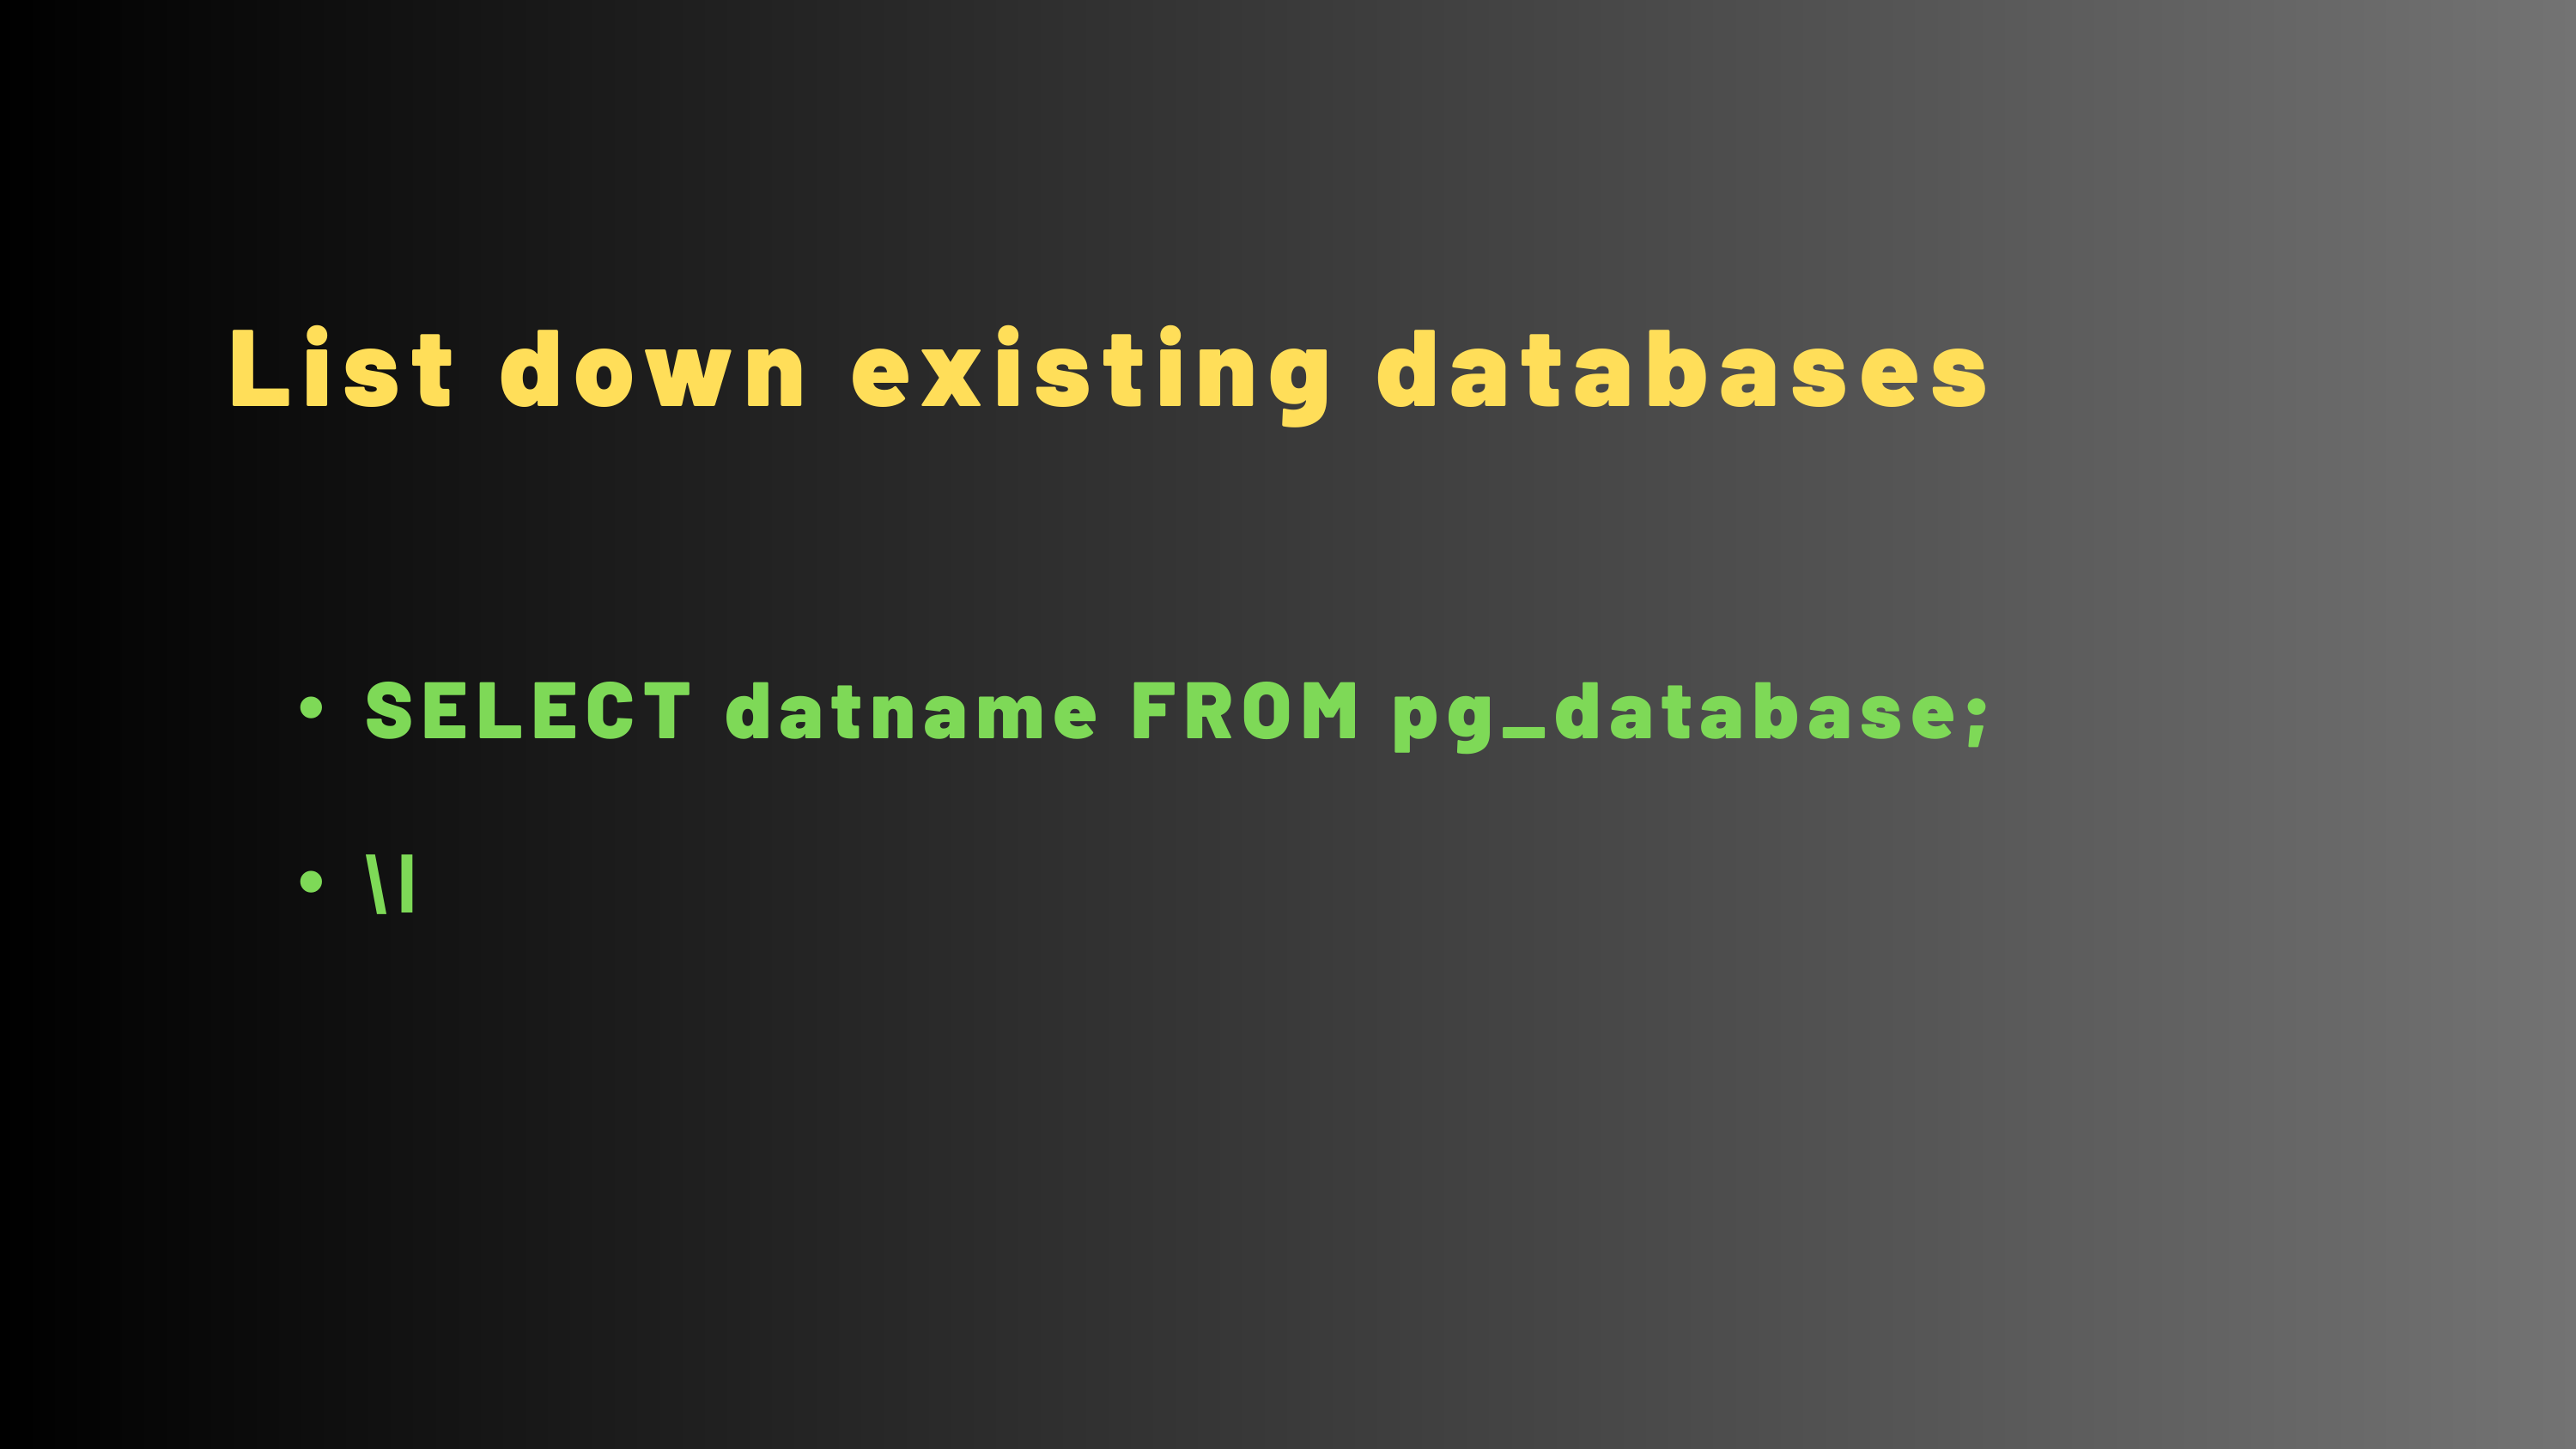

List down existing databases

SELECT datname FROM pg_database;
\l